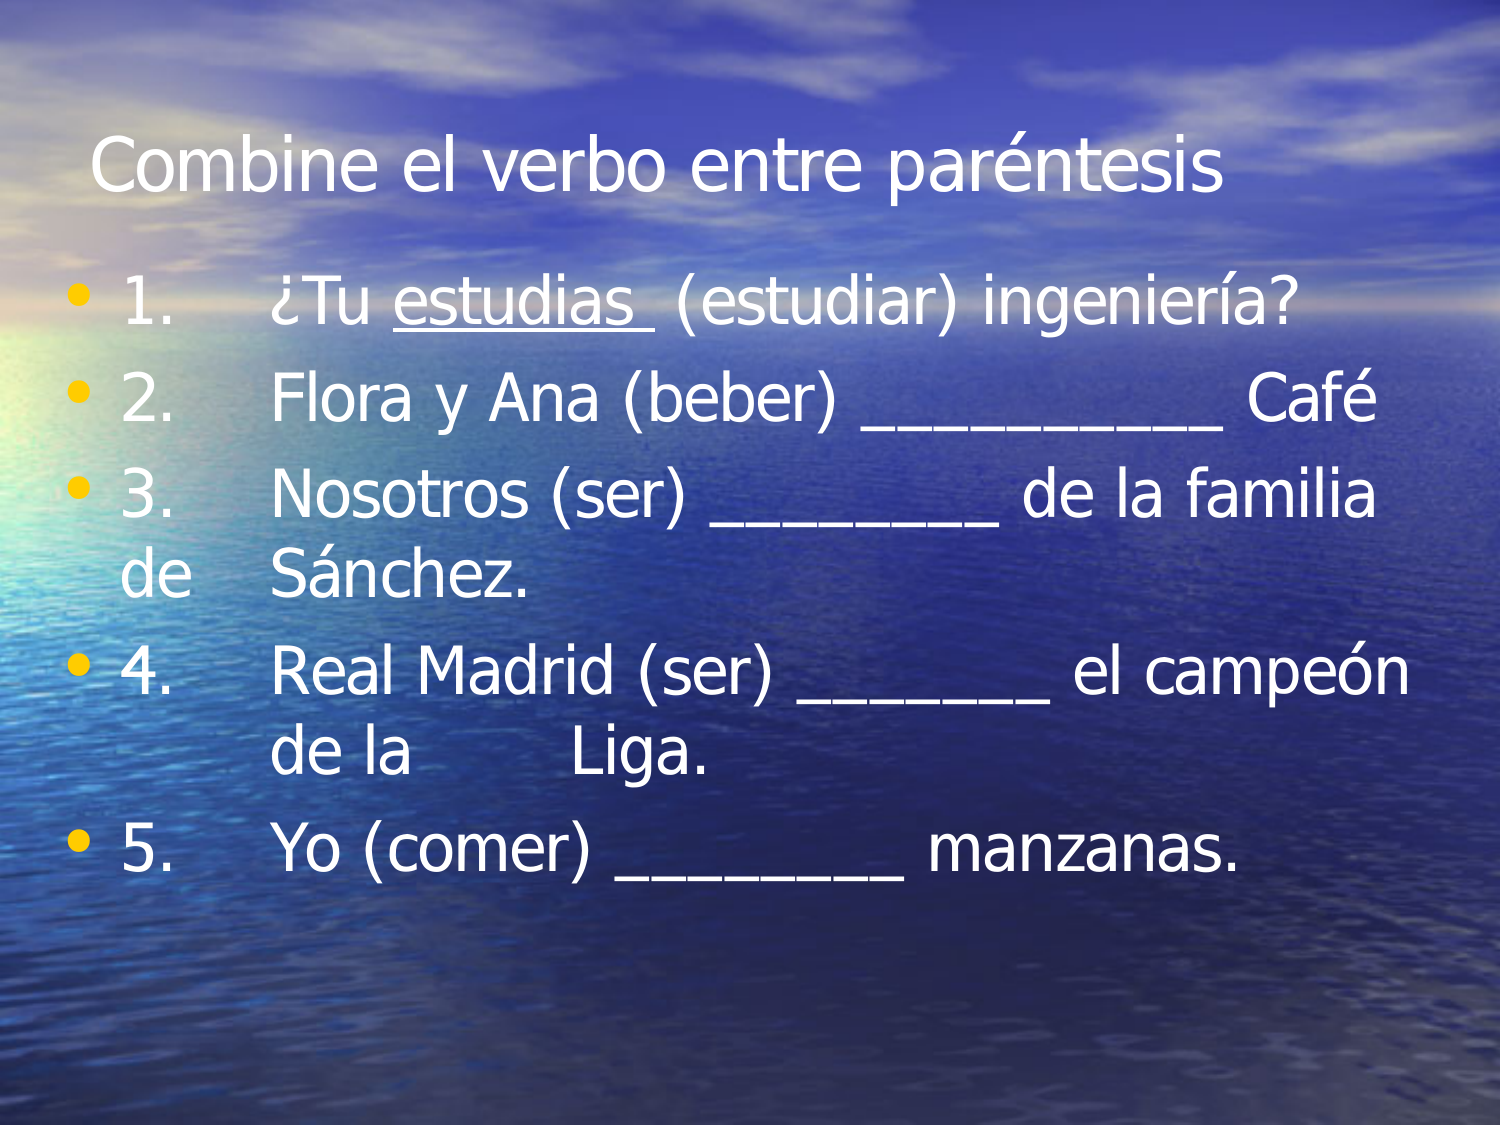

Combine el verbo entre paréntesis
1.	¿Tu estudias  (estudiar) ingeniería?
2.	Flora y Ana (beber) __________ Café
3.	Nosotros (ser) ________ de la familia de 	Sánchez.
4.	Real Madrid (ser) _______ el campeón  	de la 	Liga.
5.	Yo (comer) ________ manzanas.